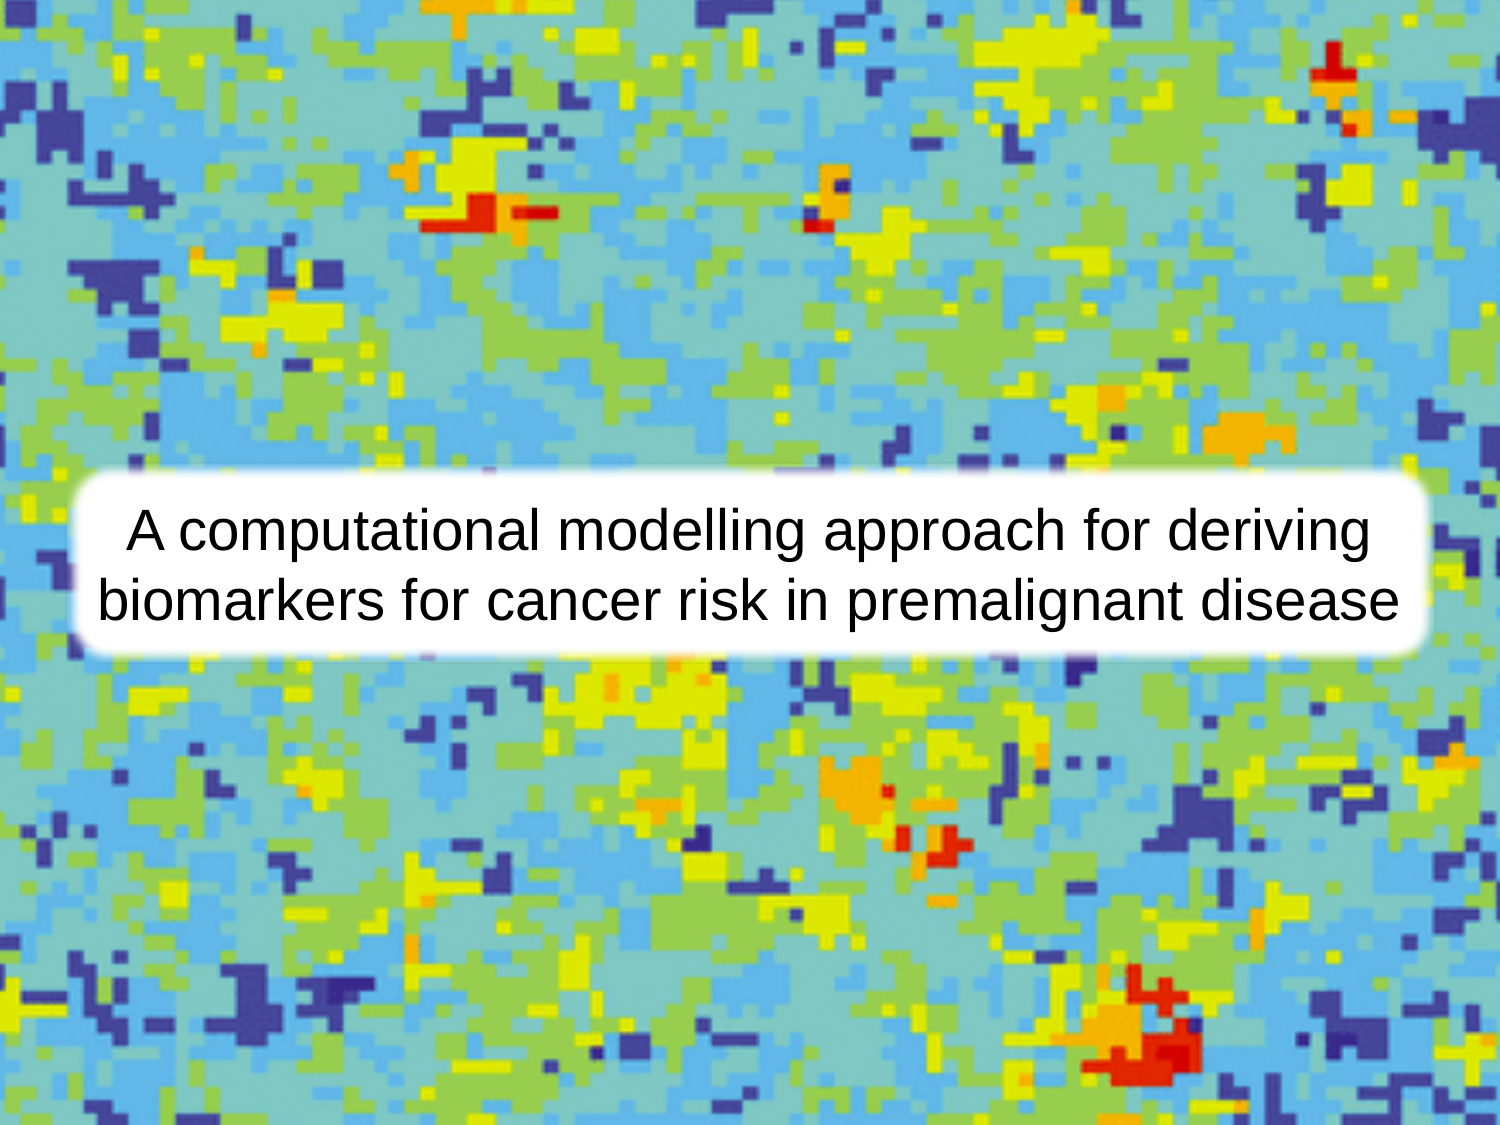

A computational modelling approach for deriving biomarkers for cancer risk in premalignant disease